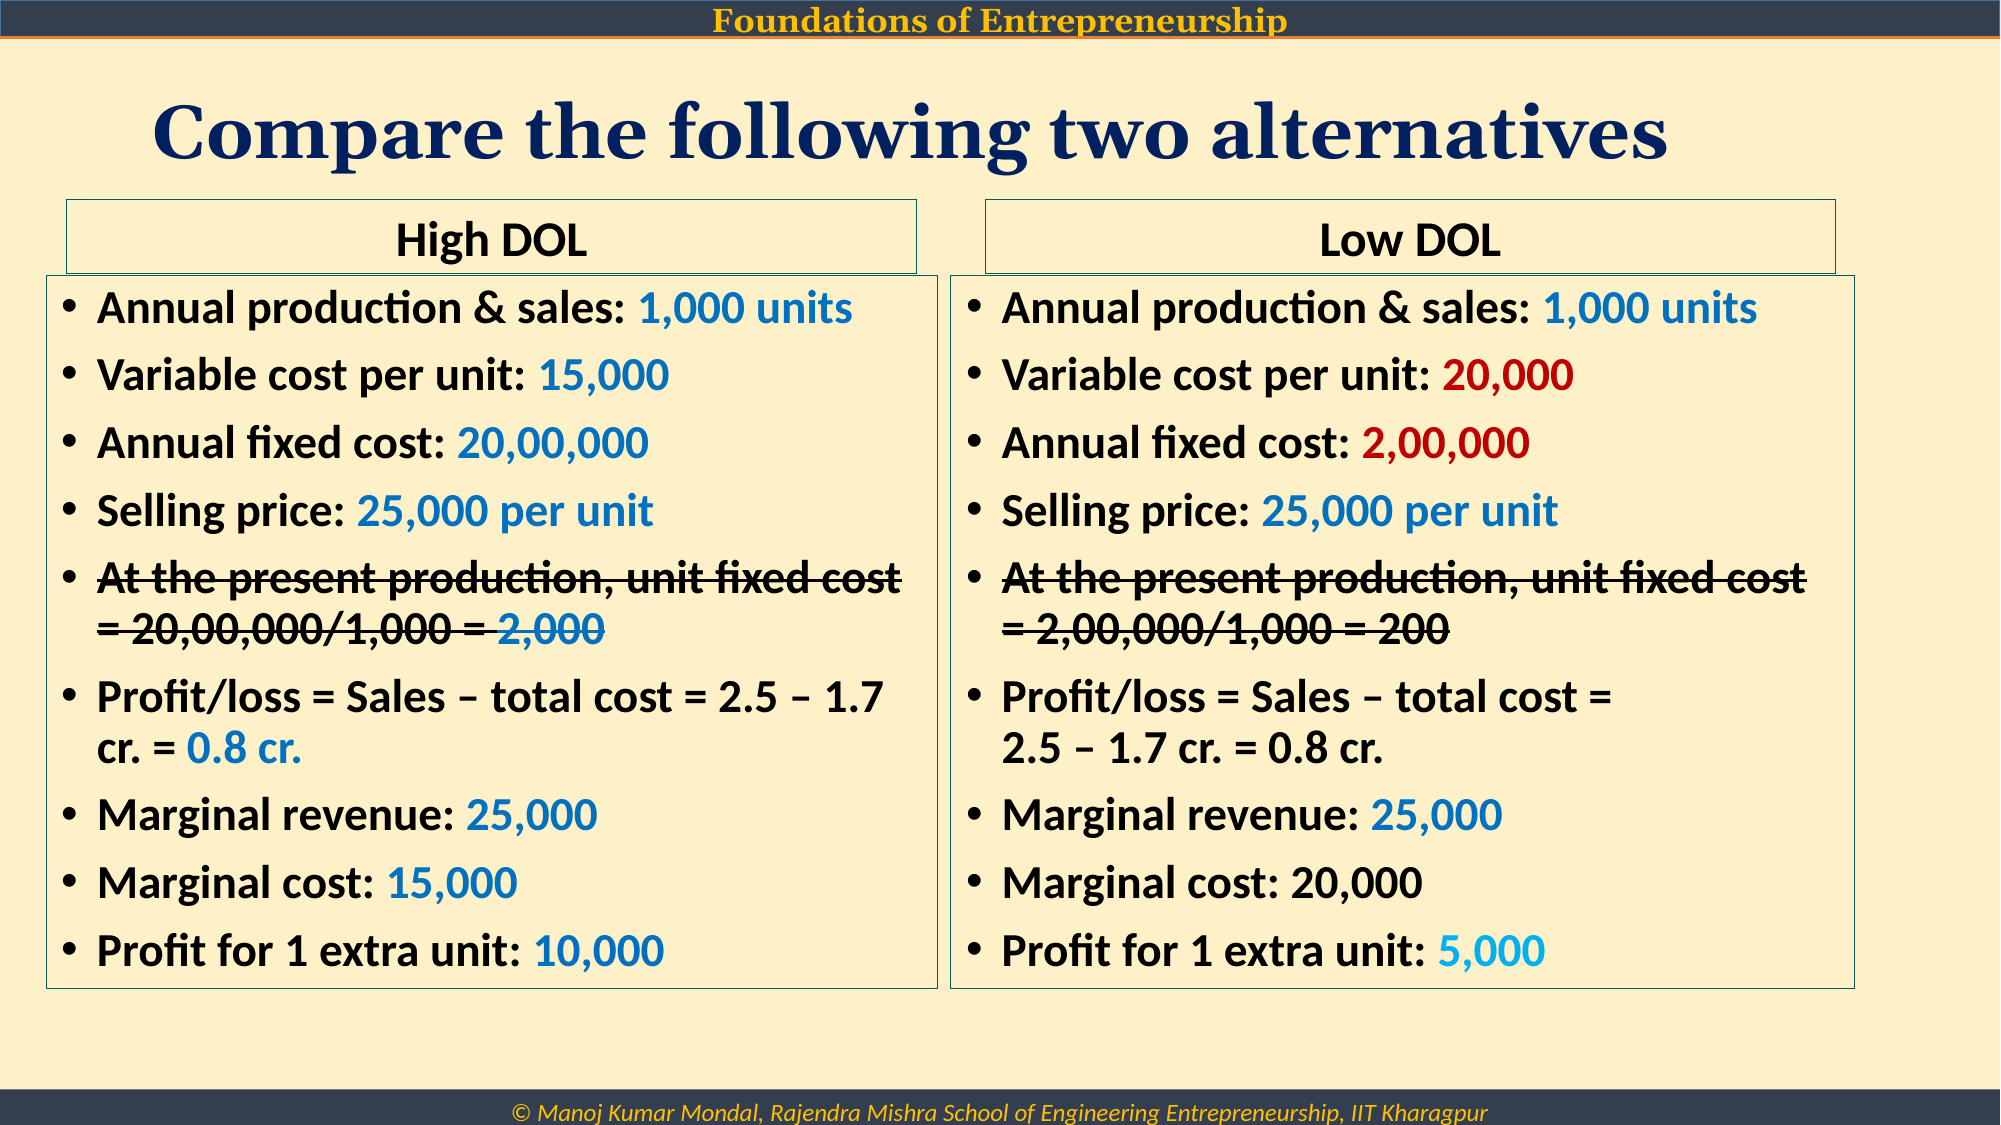

# Compare the following two alternatives
Low DOL
High DOL
Annual production & sales: 1,000 units
Variable cost per unit: 15,000
Annual fixed cost: 20,00,000
Selling price: 25,000 per unit
At the present production, unit fixed cost = 20,00,000/1,000 = 2,000
Profit/loss = Sales – total cost = 2.5 – 1.7 cr. = 0.8 cr.
Marginal revenue: 25,000
Marginal cost: 15,000
Profit for 1 extra unit: 10,000

Annual production & sales: 1,000 units
Variable cost per unit: 20,000
Annual fixed cost: 2,00,000
Selling price: 25,000 per unit
At the present production, unit fixed cost = 2,00,000/1,000 = 200
Profit/loss = Sales – total cost =
2.5 – 1.7 cr. = 0.8 cr.
Marginal revenue: 25,000
Marginal cost: 20,000
Profit for 1 extra unit: 5,000